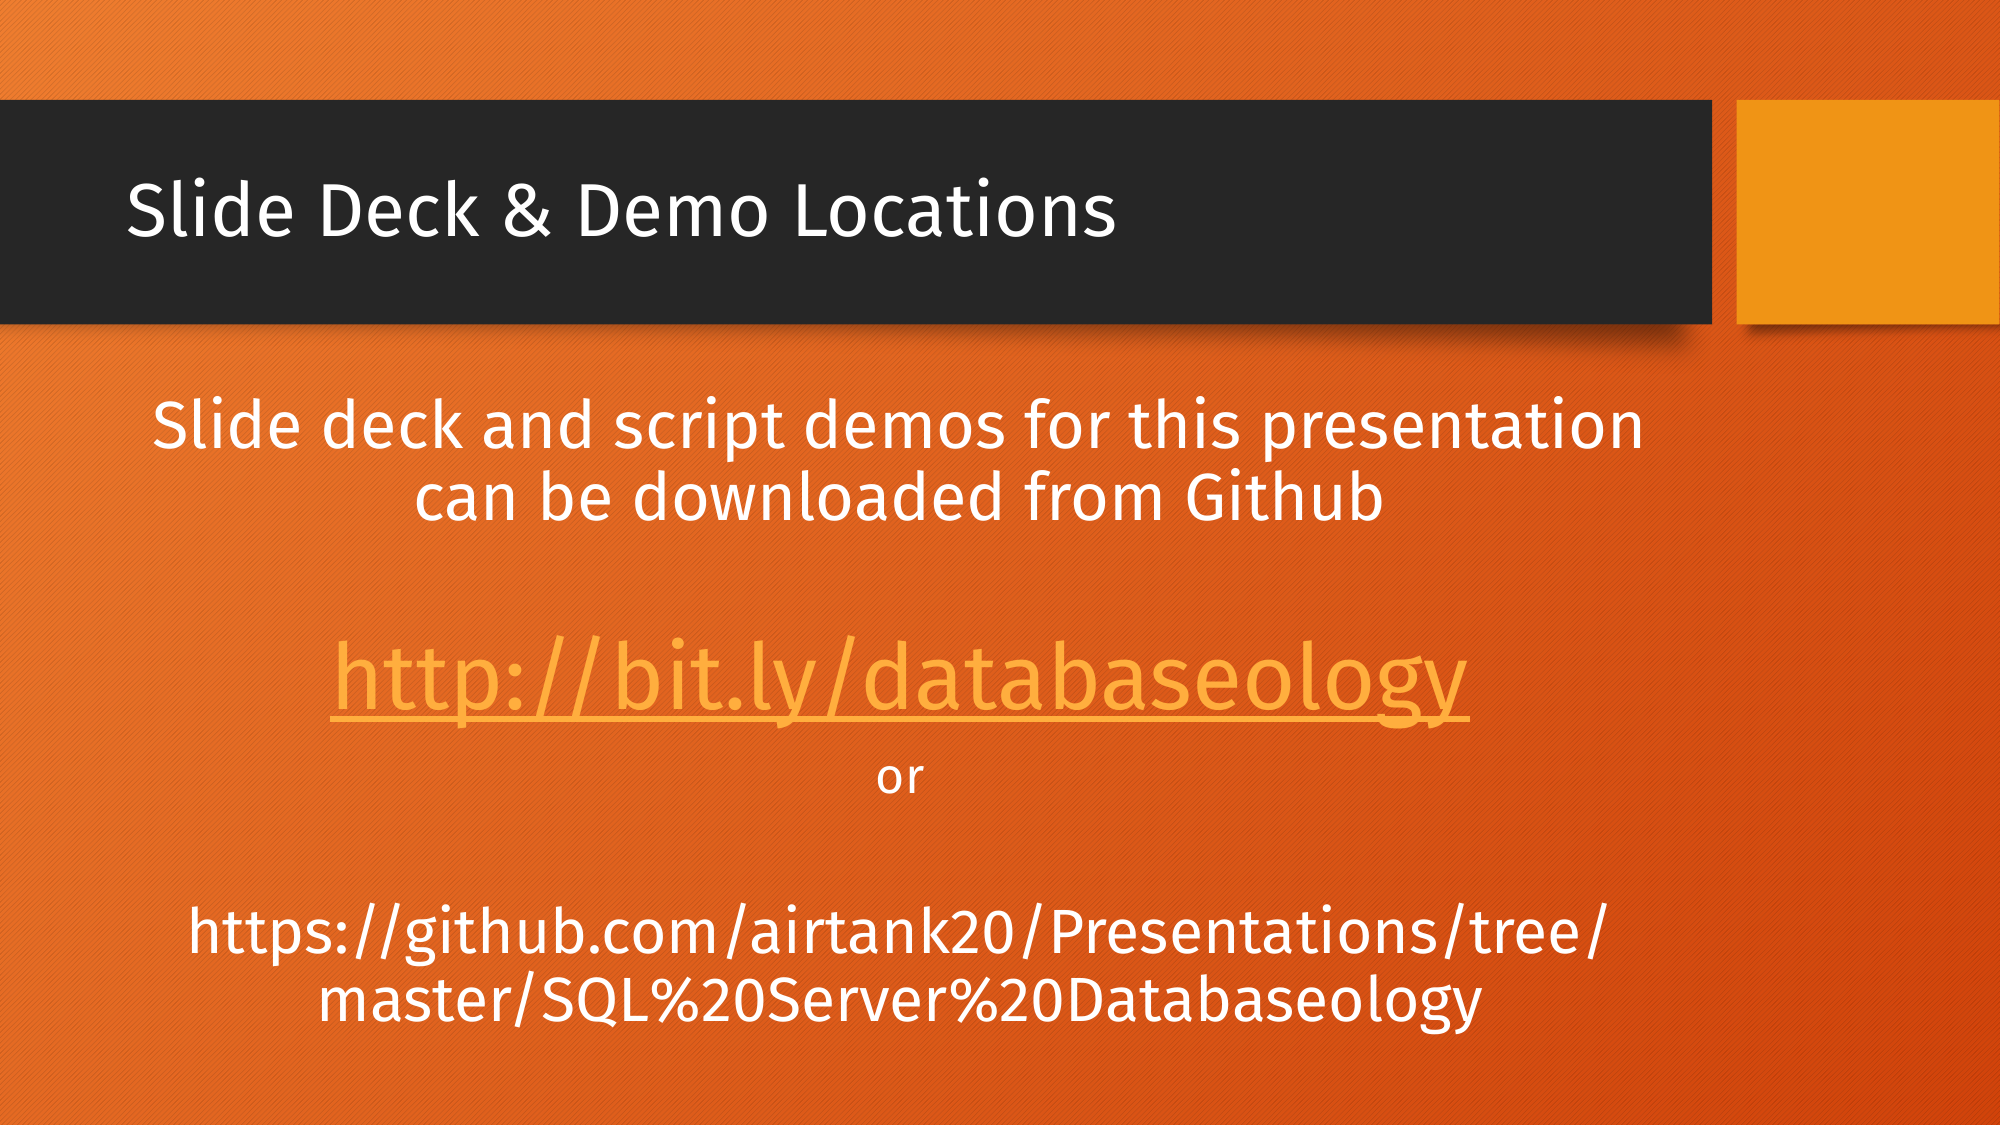

# Slide Deck & Demo Locations
Slide deck and script demos for this presentation can be downloaded from Github

http://bit.ly/databaseology
or

https://github.com/airtank20/Presentations/tree/master/SQL%20Server%20Databaseology